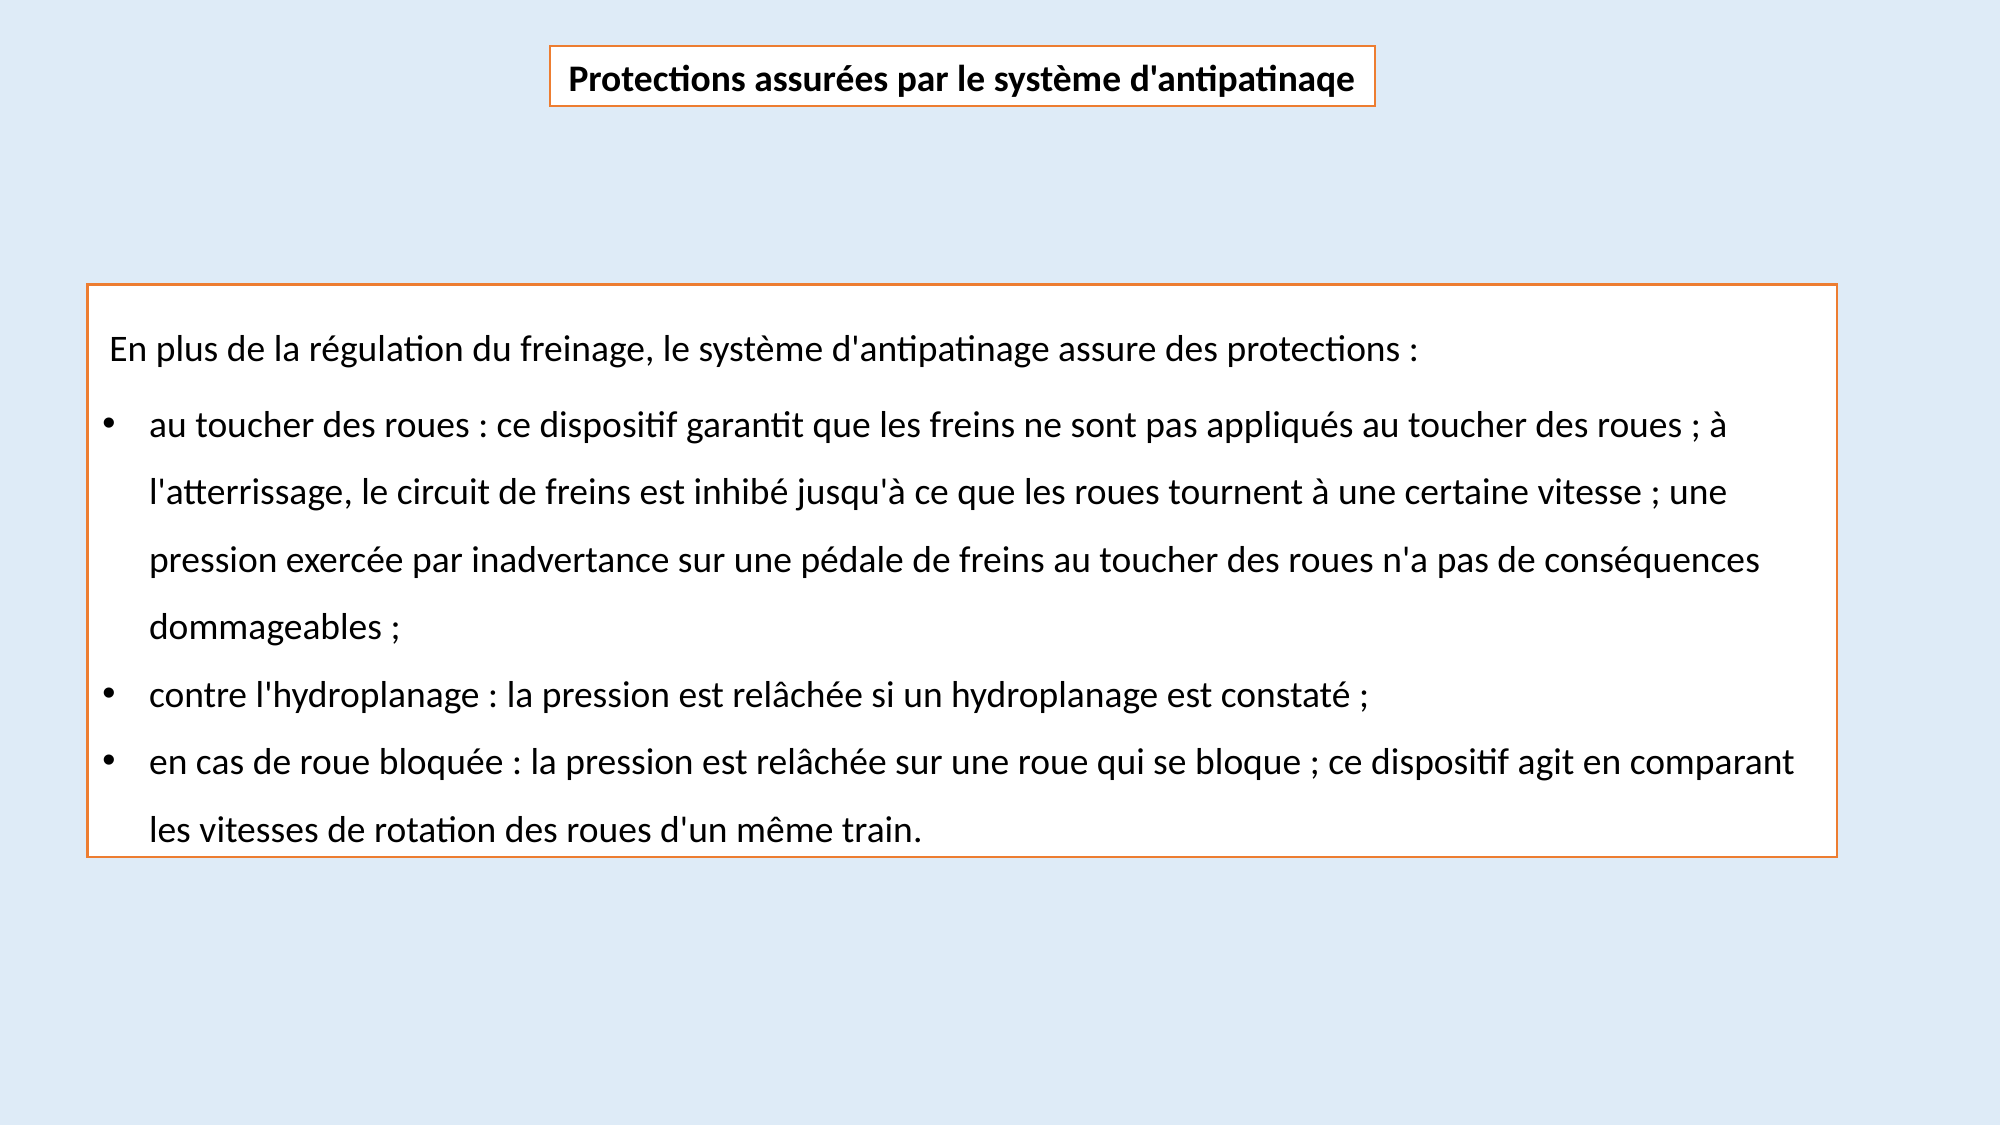

Protections assurées par le système d'antipatinaqe
 En plus de la régulation du freinage, le système d'antipatinage assure des protections :
au toucher des roues : ce dispositif garantit que les freins ne sont pas appliqués au toucher des roues ; à l'atterrissage, le circuit de freins est inhibé jusqu'à ce que les roues tournent à une certaine vitesse ; une pression exercée par inadvertance sur une pédale de freins au toucher des roues n'a pas de conséquences dommageables ;
contre l'hydroplanage : la pression est relâchée si un hydroplanage est constaté ;
en cas de roue bloquée : la pression est relâchée sur une roue qui se bloque ; ce dispositif agit en comparant les vitesses de rotation des roues d'un même train.